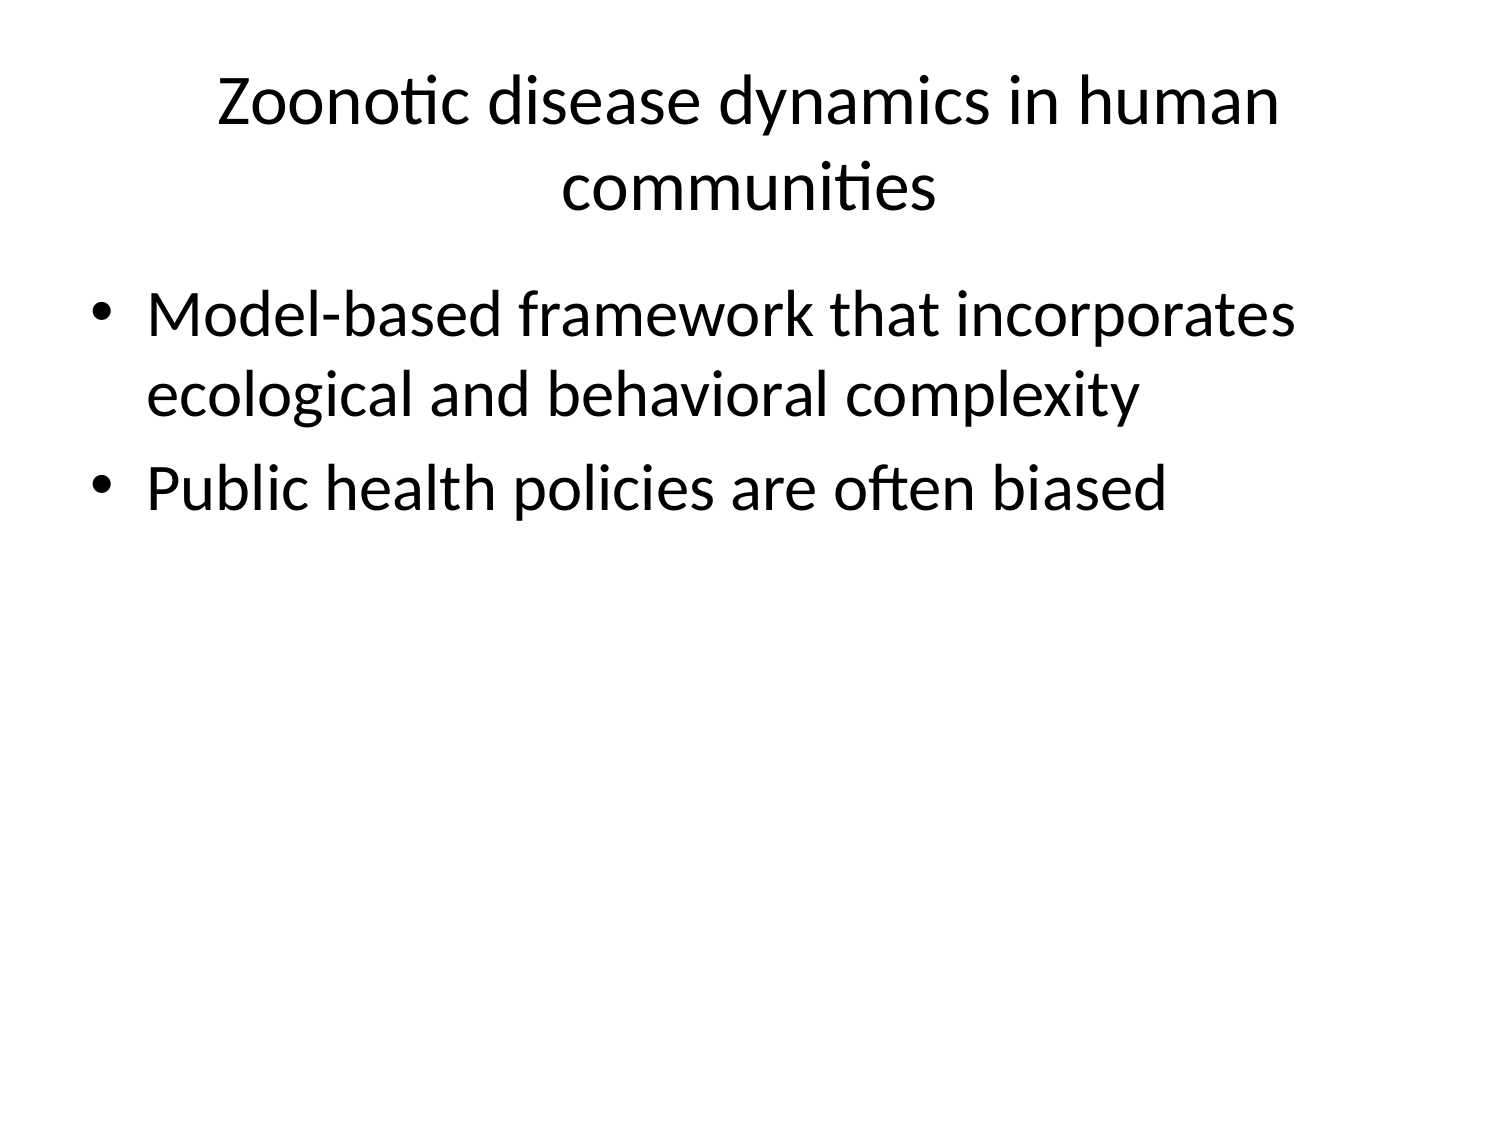

# Zoonotic disease dynamics in human communities
Model-based framework that incorporates ecological and behavioral complexity
Public health policies are often biased